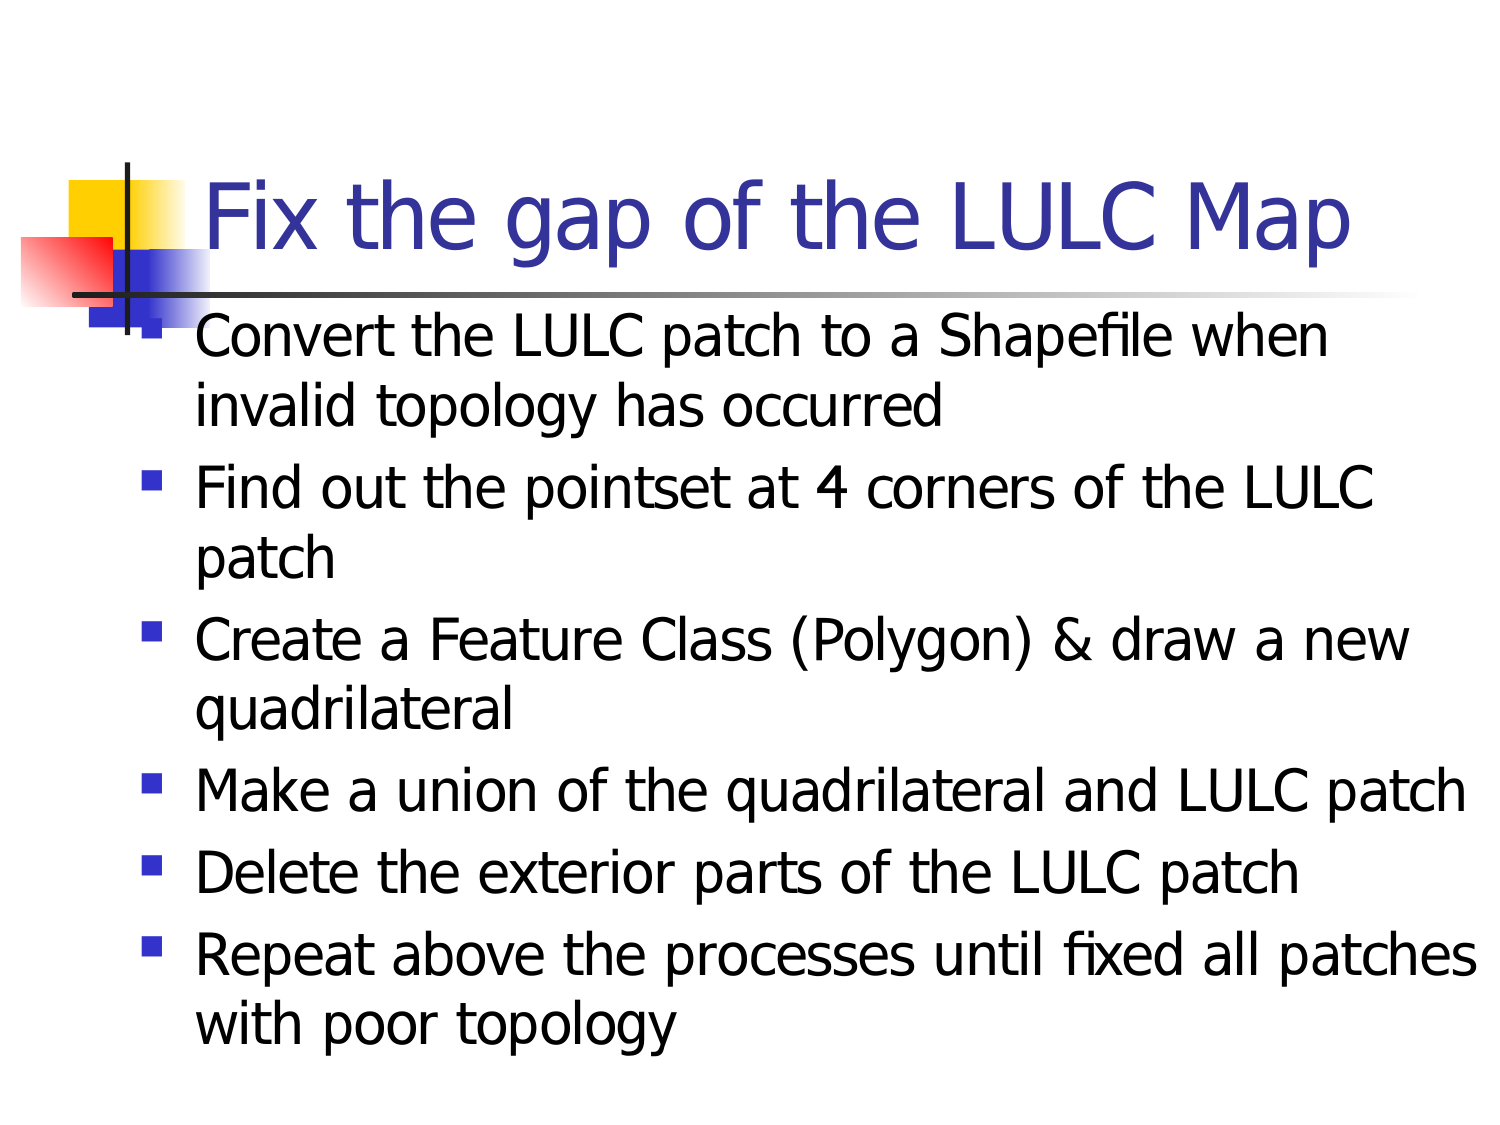

# Fix the gap of the LULC Map
Convert the LULC patch to a Shapefile when invalid topology has occurred
Find out the pointset at 4 corners of the LULC patch
Create a Feature Class (Polygon) & draw a new quadrilateral
Make a union of the quadrilateral and LULC patch
Delete the exterior parts of the LULC patch
Repeat above the processes until fixed all patches with poor topology